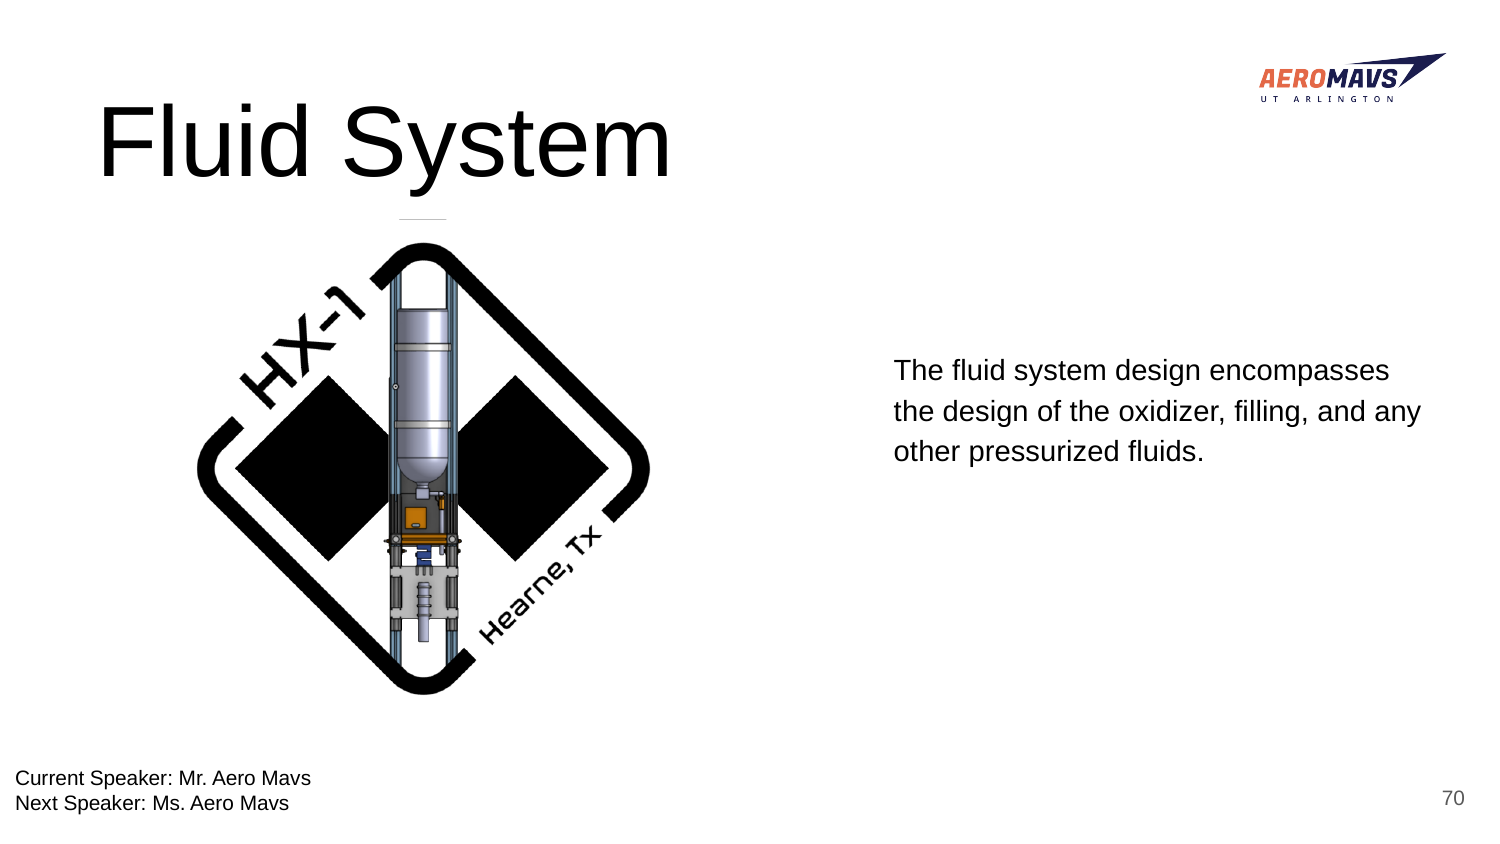

# Fluid System
The fluid system design encompasses the design of the oxidizer, filling, and any other pressurized fluids.
Current Speaker: Mr. Aero Mavs
Next Speaker: Ms. Aero Mavs
70